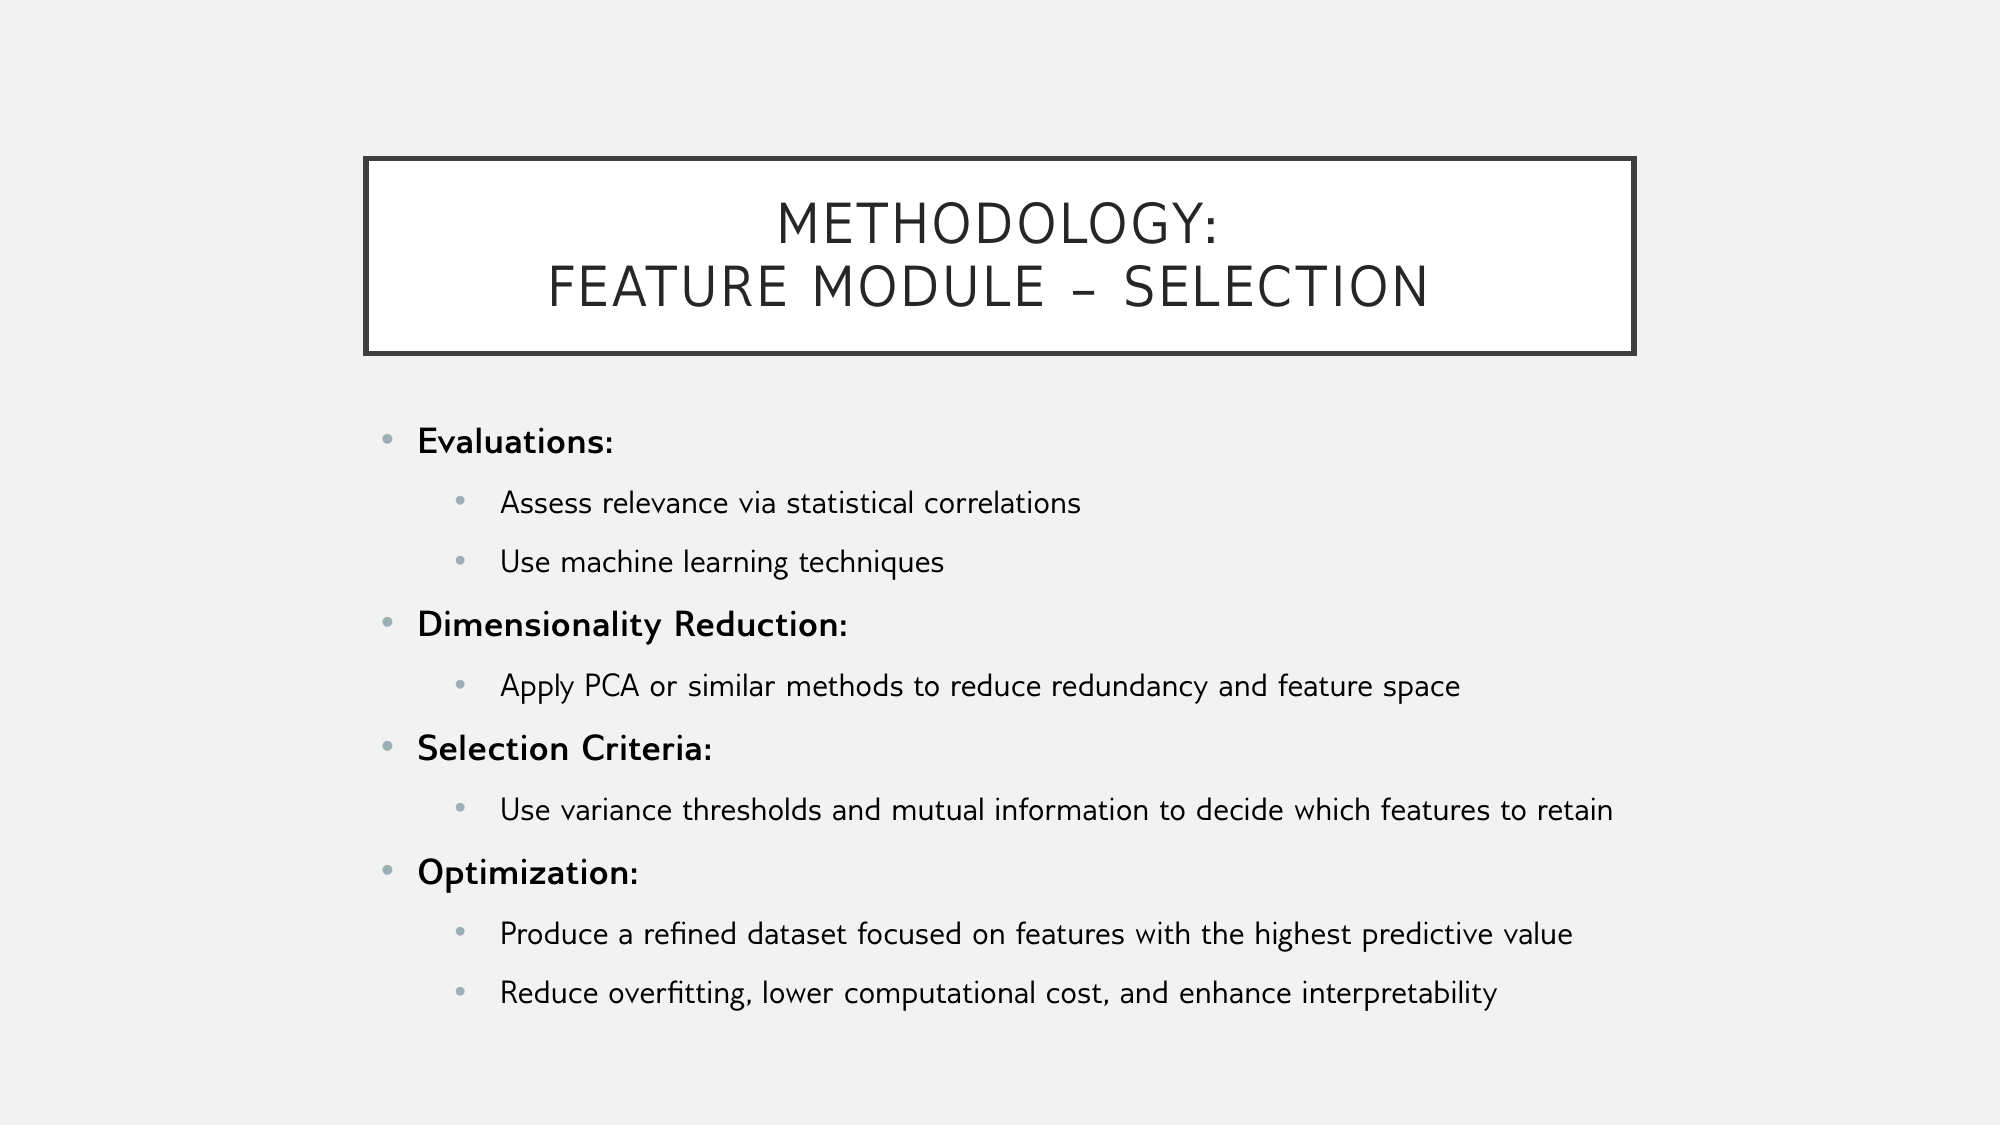

# Methodology: Feature module – Selection
Evaluations:
Assess relevance via statistical correlations
Use machine learning techniques
Dimensionality Reduction:
Apply PCA or similar methods to reduce redundancy and feature space
Selection Criteria:
Use variance thresholds and mutual information to decide which features to retain
Optimization:
Produce a refined dataset focused on features with the highest predictive value
Reduce overfitting, lower computational cost, and enhance interpretability